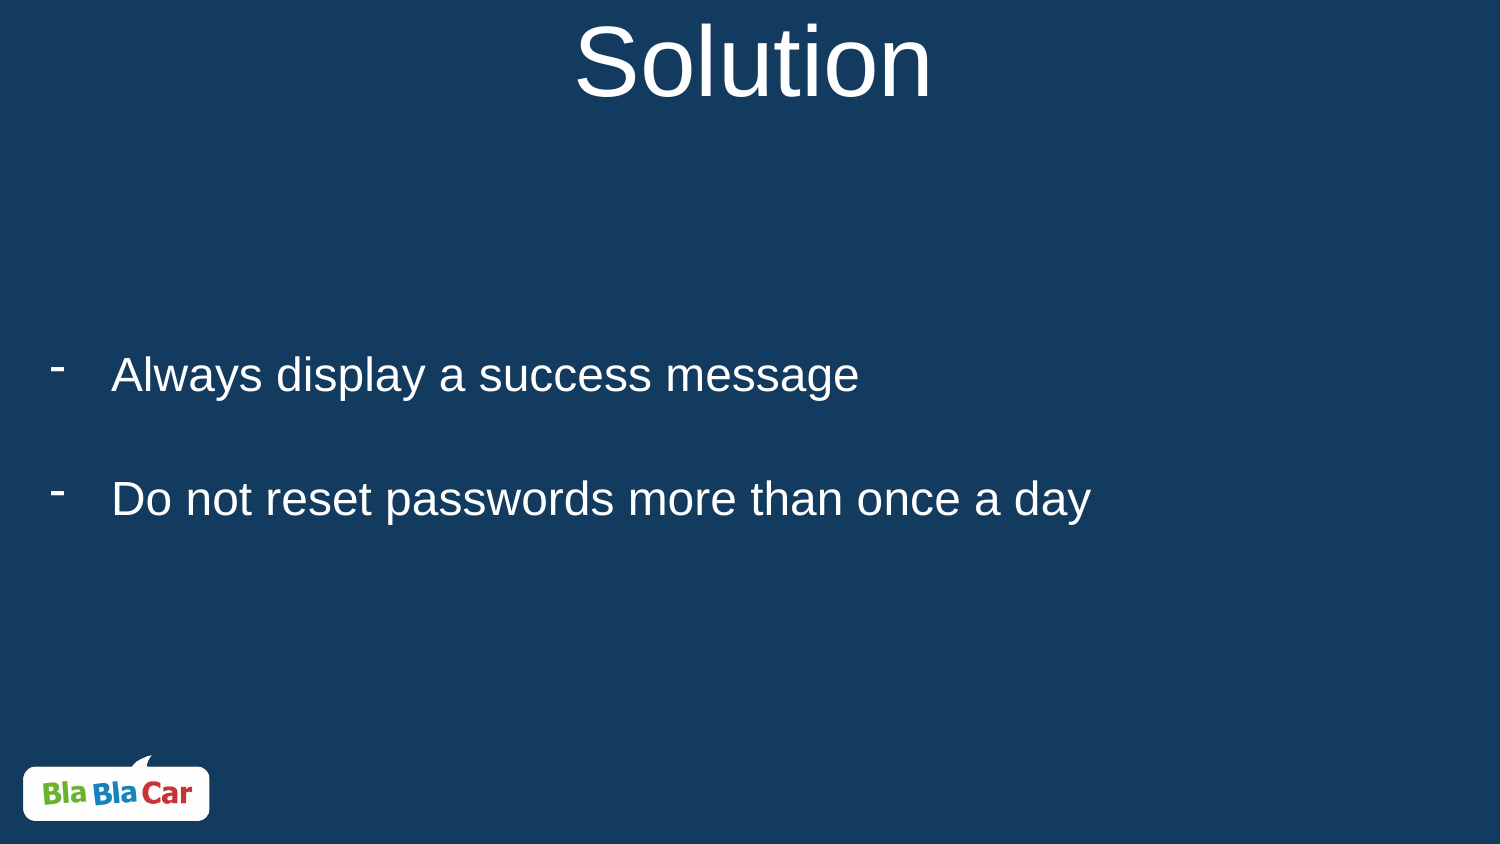

# Solution
Always display a success message

Do not reset passwords more than once a day